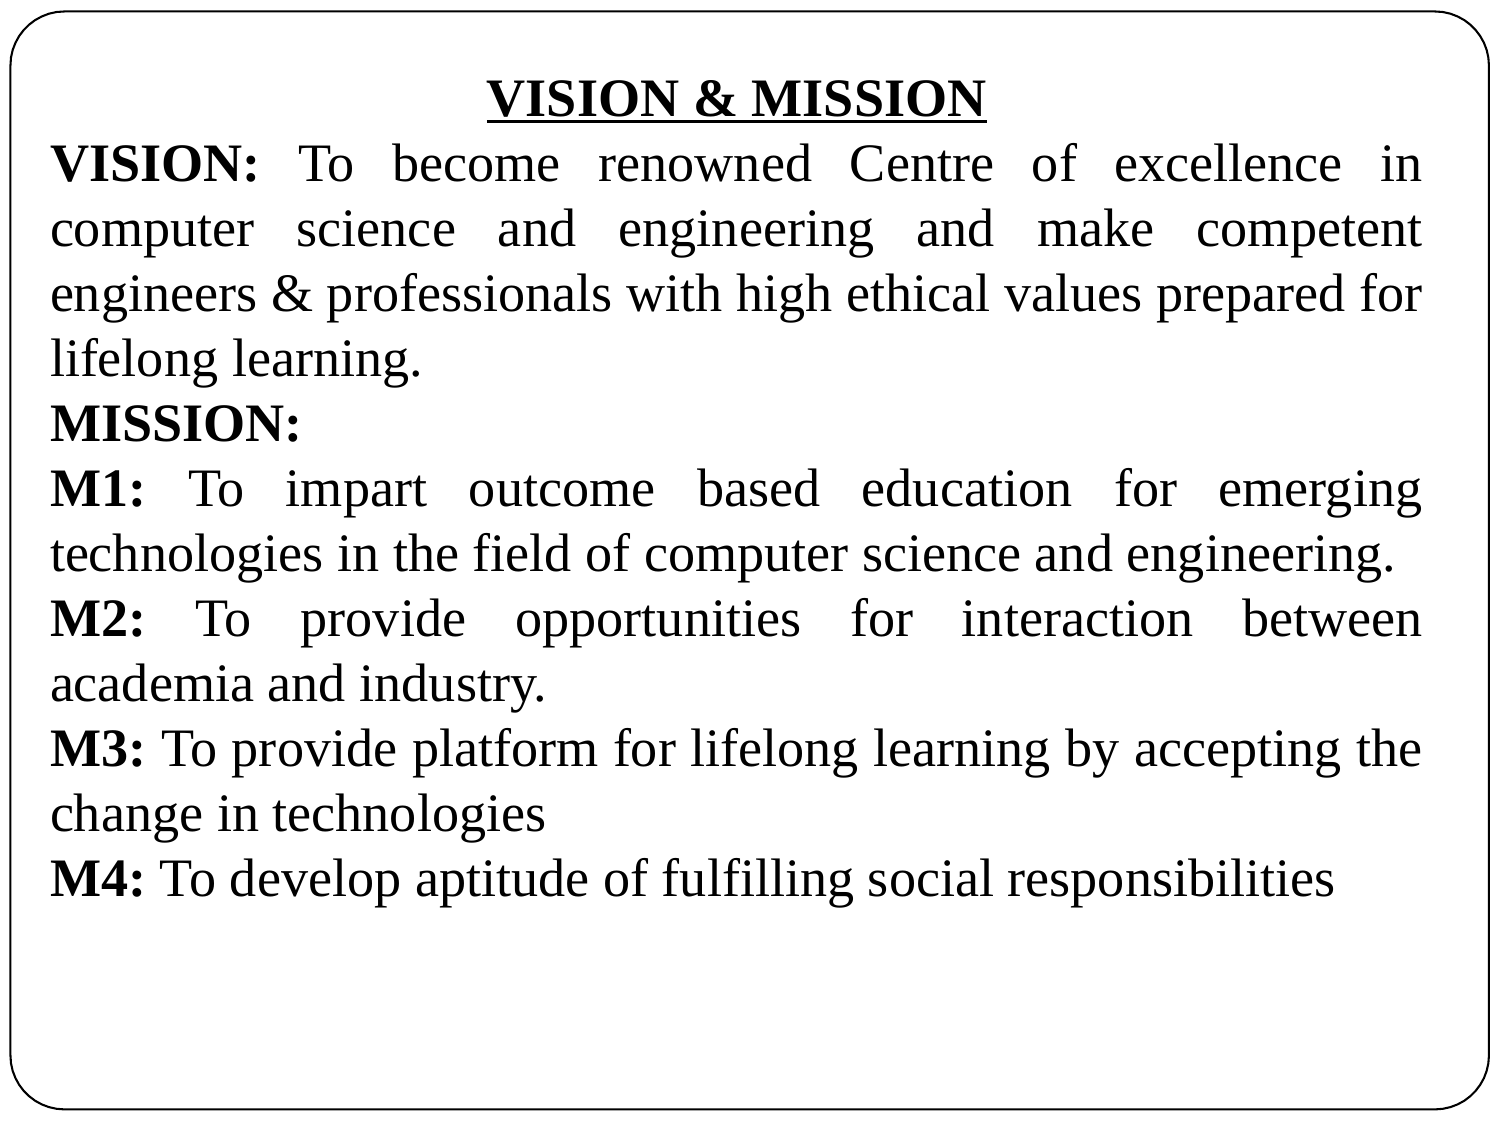

VISION & MISSION
VISION: To become renowned Centre of excellence in computer science and engineering and make competent engineers & professionals with high ethical values prepared for lifelong learning.
MISSION:
M1: To impart outcome based education for emerging technologies in the field of computer science and engineering.
M2: To provide opportunities for interaction between academia and industry.
M3: To provide platform for lifelong learning by accepting the change in technologies
M4: To develop aptitude of fulfilling social responsibilities